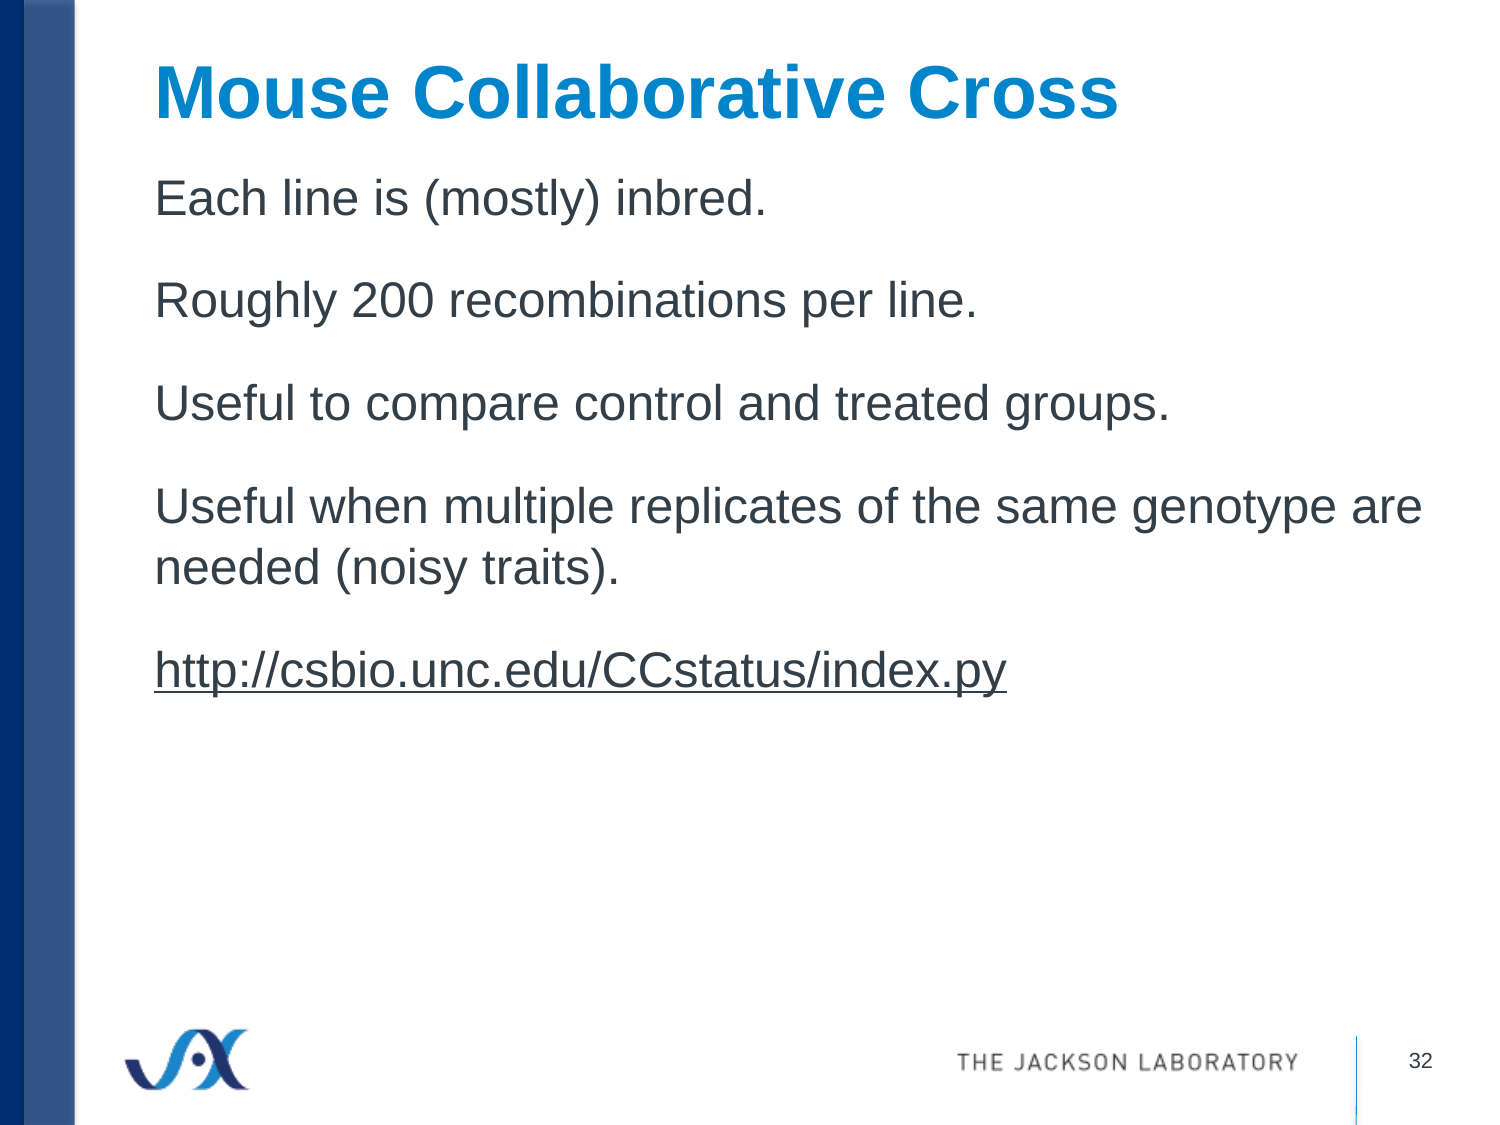

Mouse Collaborative Cross
Each line is (mostly) inbred.
Roughly 200 recombinations per line.
Useful to compare control and treated groups.
Useful when multiple replicates of the same genotype are needed (noisy traits).
http://csbio.unc.edu/CCstatus/index.py
32